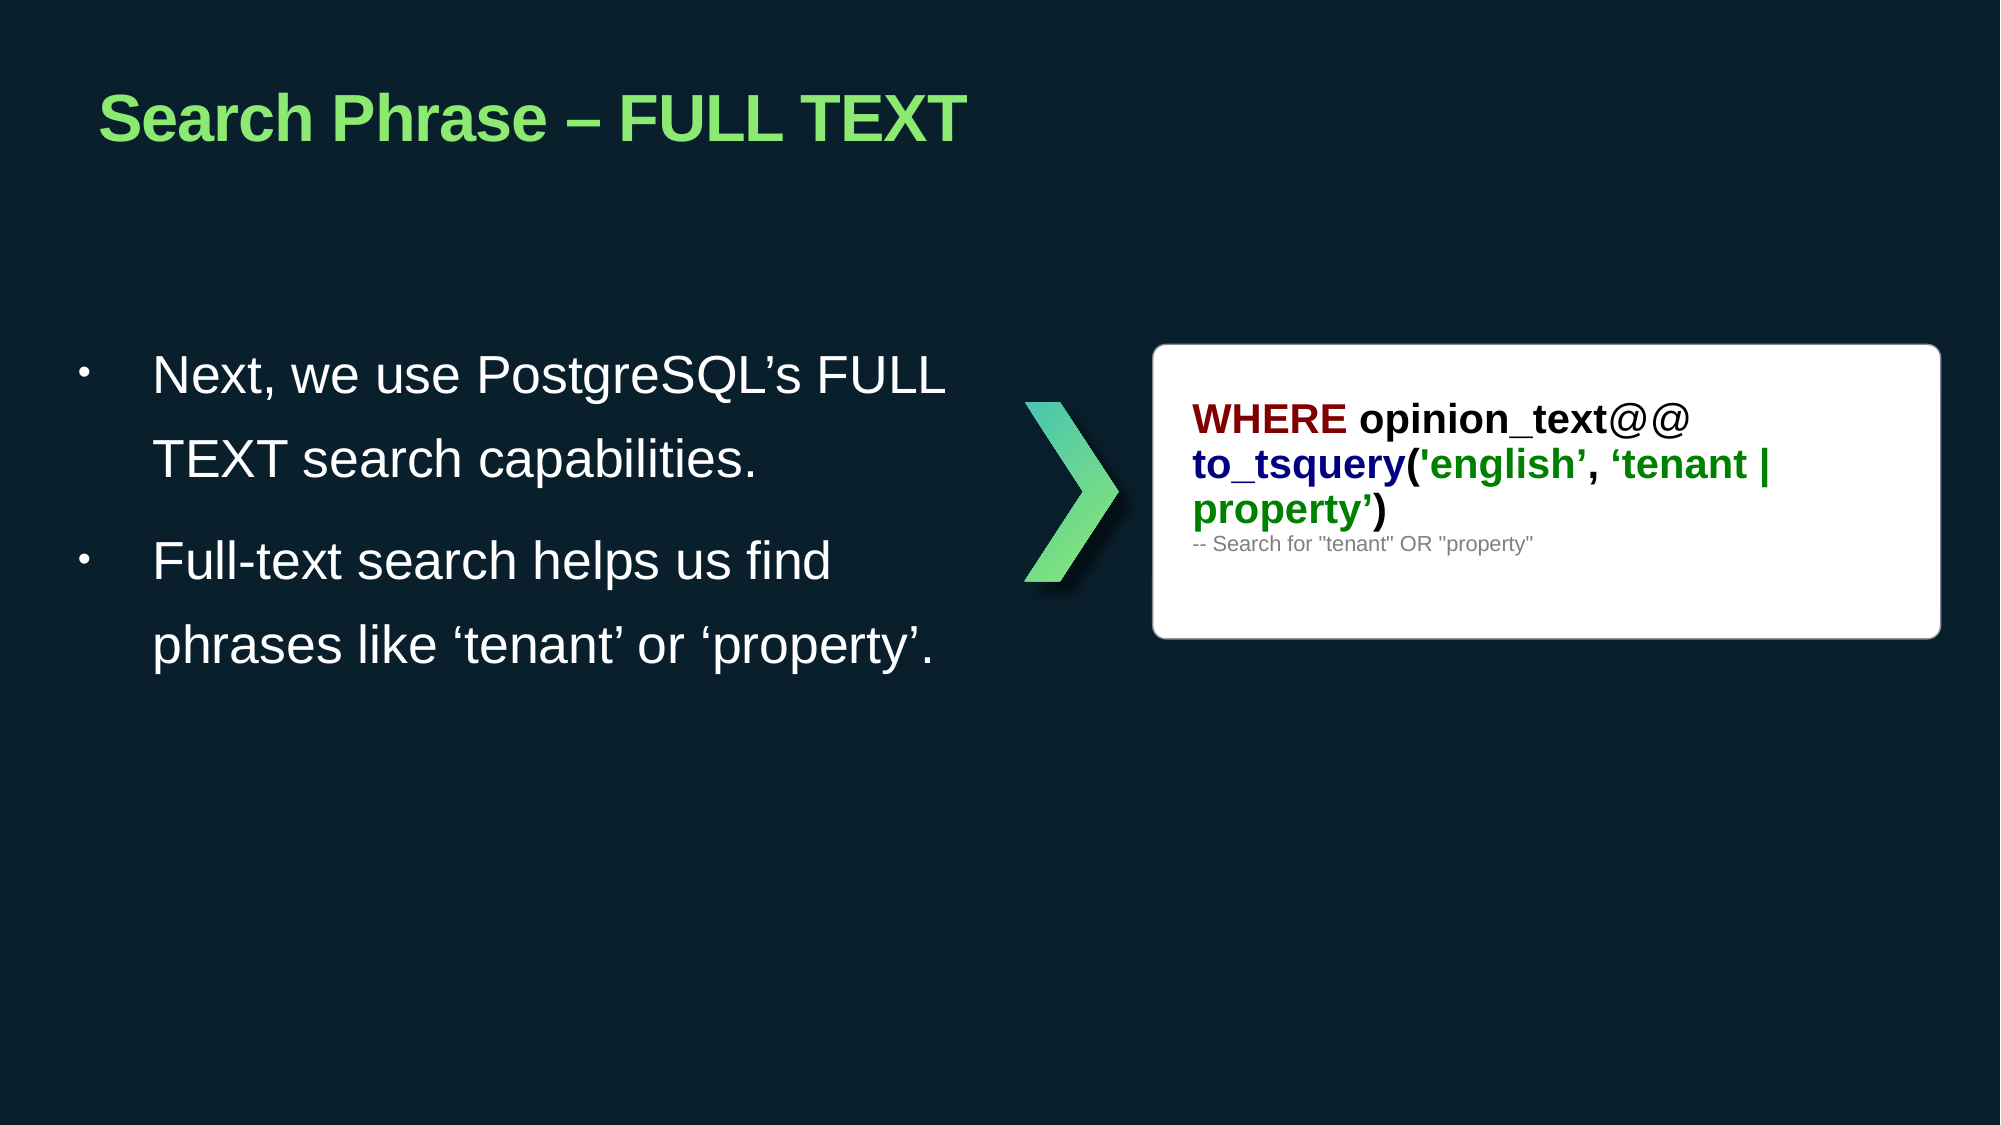

# Search Phrase – FULL TEXT
Next, we use PostgreSQL’s FULL TEXT search capabilities.
Full-text search helps us find phrases like ‘tenant’ or ‘property’.

WHERE opinion_text@@ to_tsquery('english’, ‘tenant | property’)
-- Search for "tenant" OR "property"